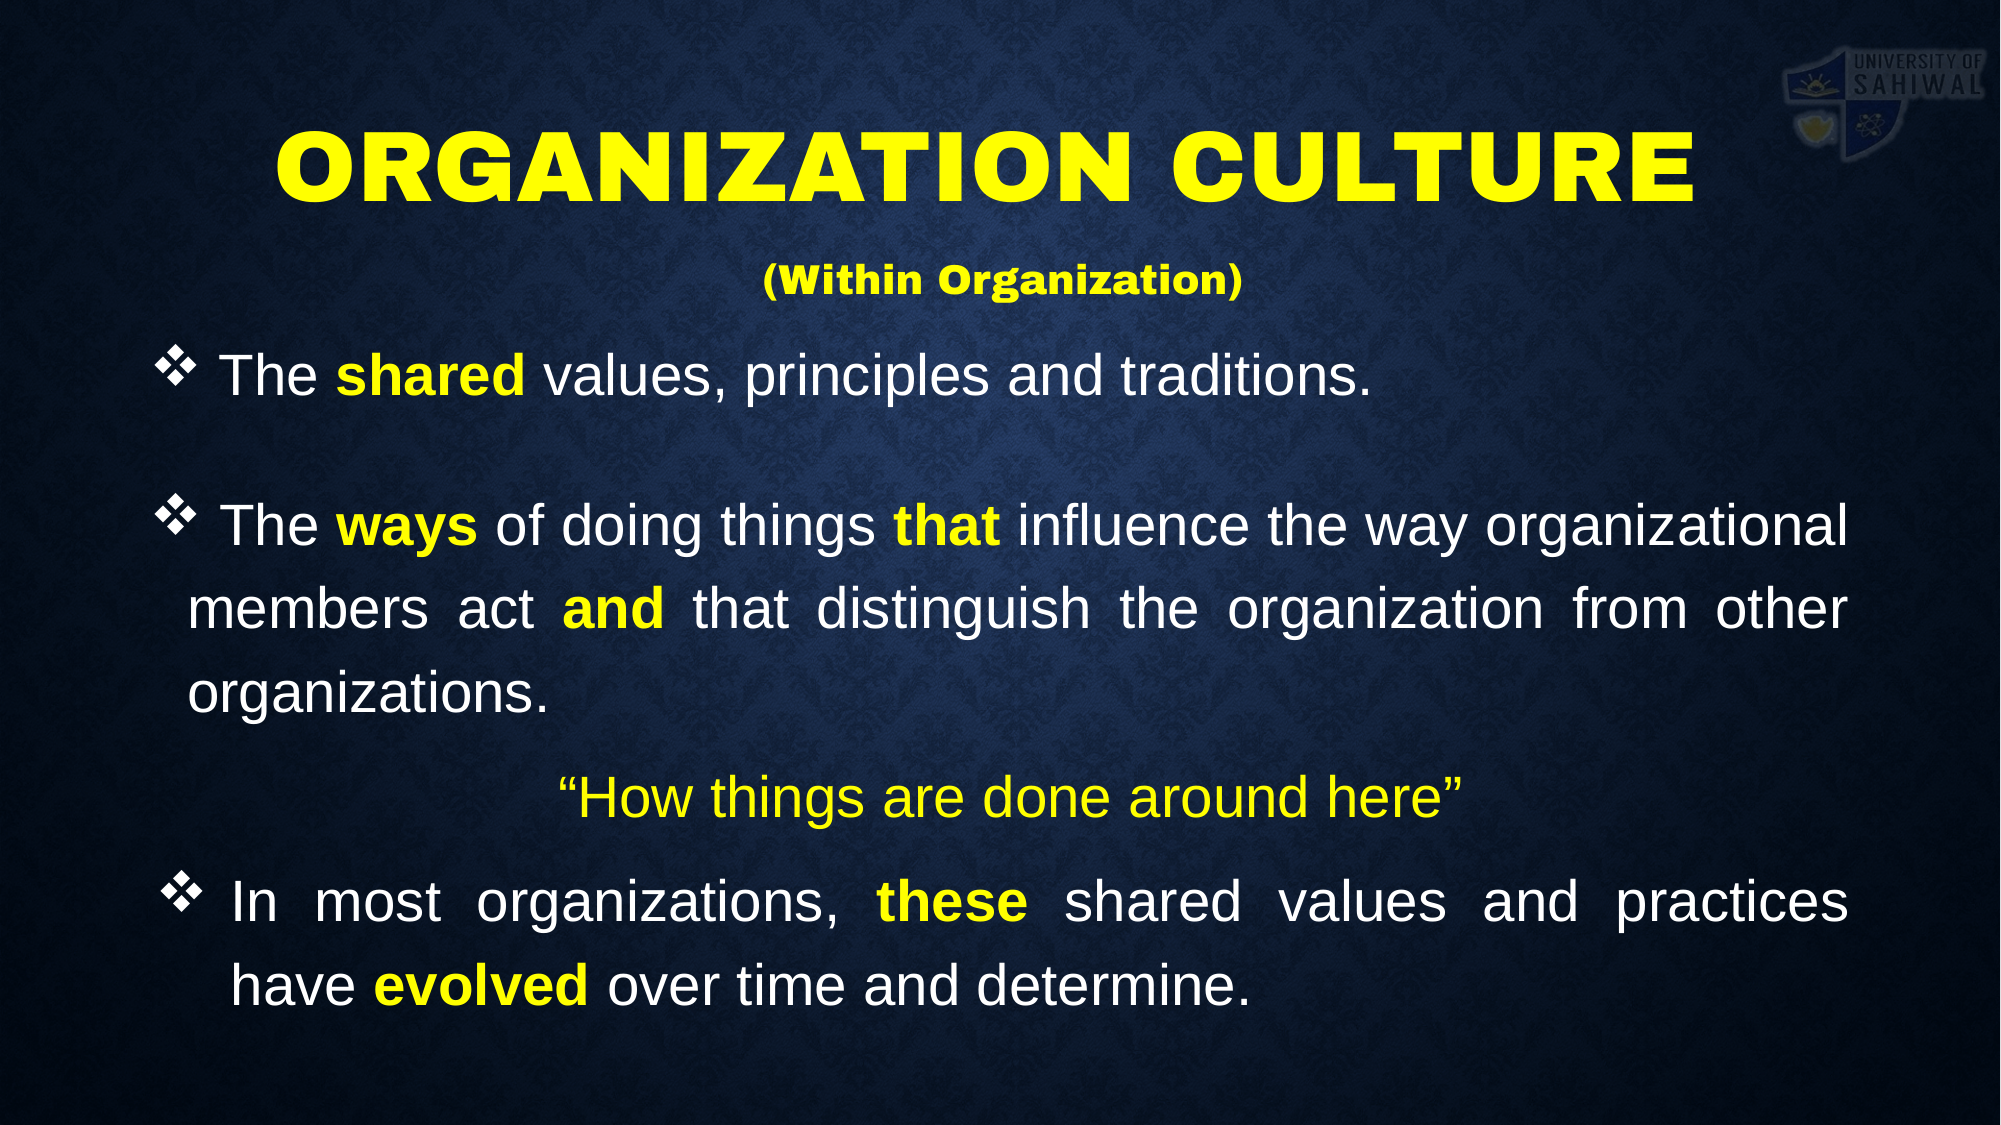

ORGANIZATION CULTURE
(Within Organization)
 The shared values, principles and traditions.

 The ways of doing things that influence the way organizational members act and that distinguish the organization from other organizations.
 “How things are done around here”
In most organizations, these shared values and practices have evolved over time and determine.